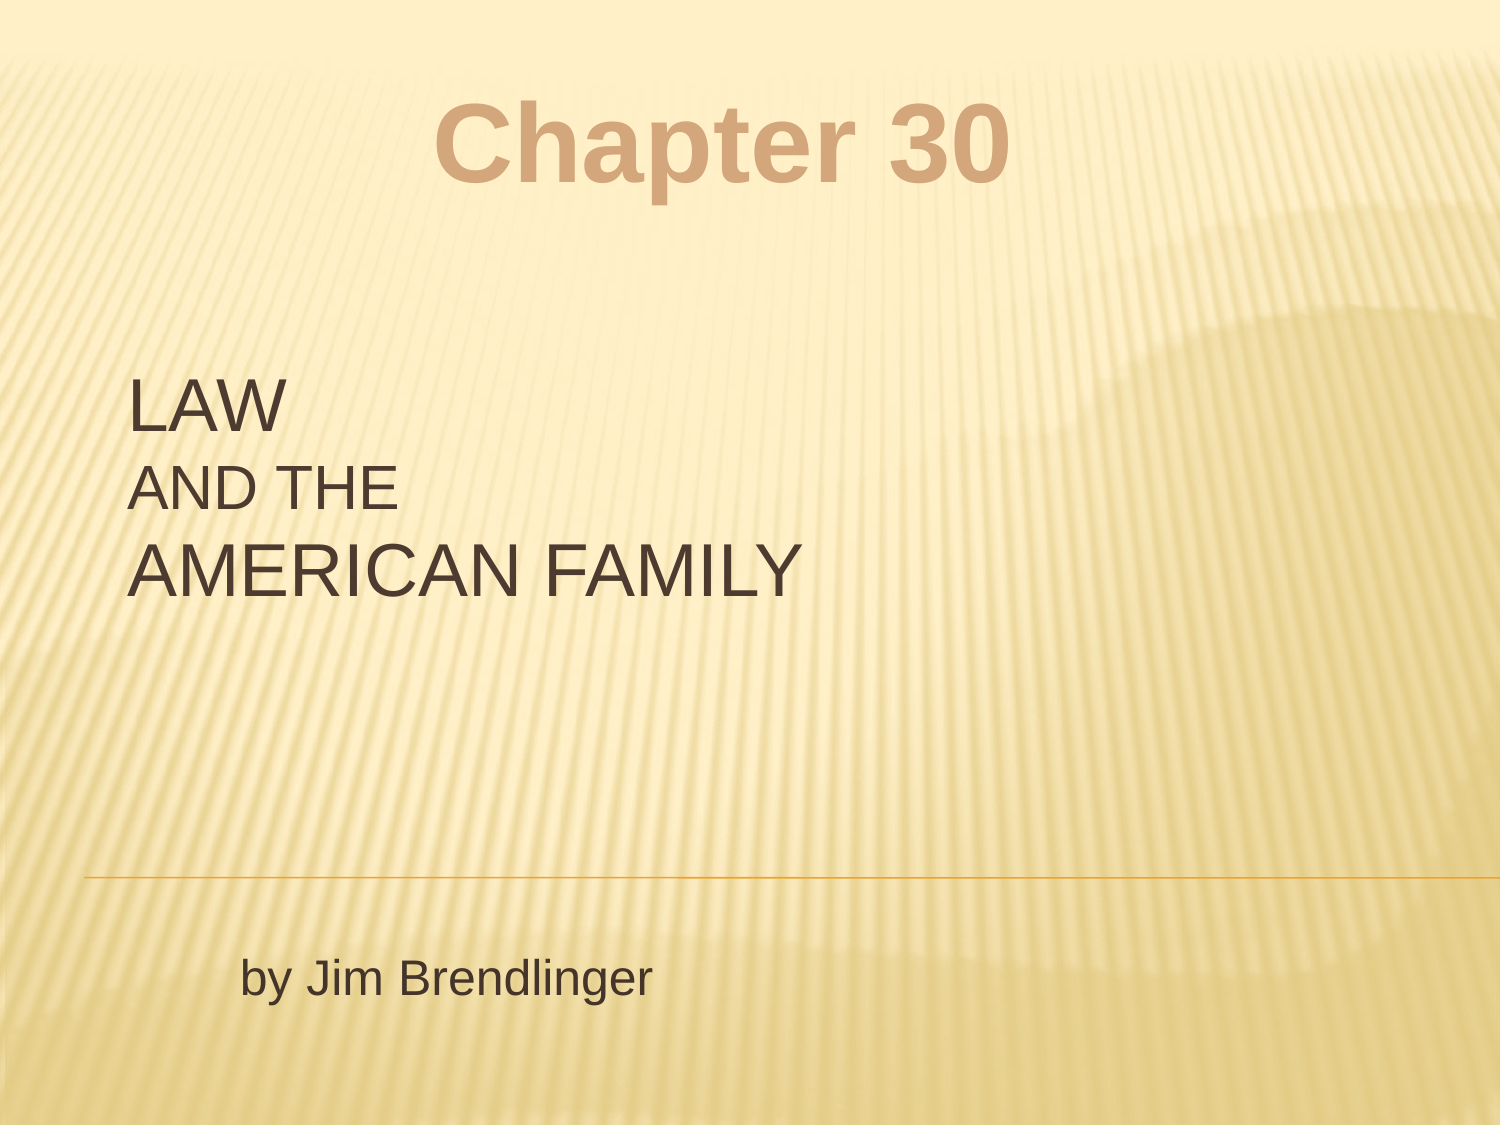

Chapter 30
# Law and the American Family
by Jim Brendlinger